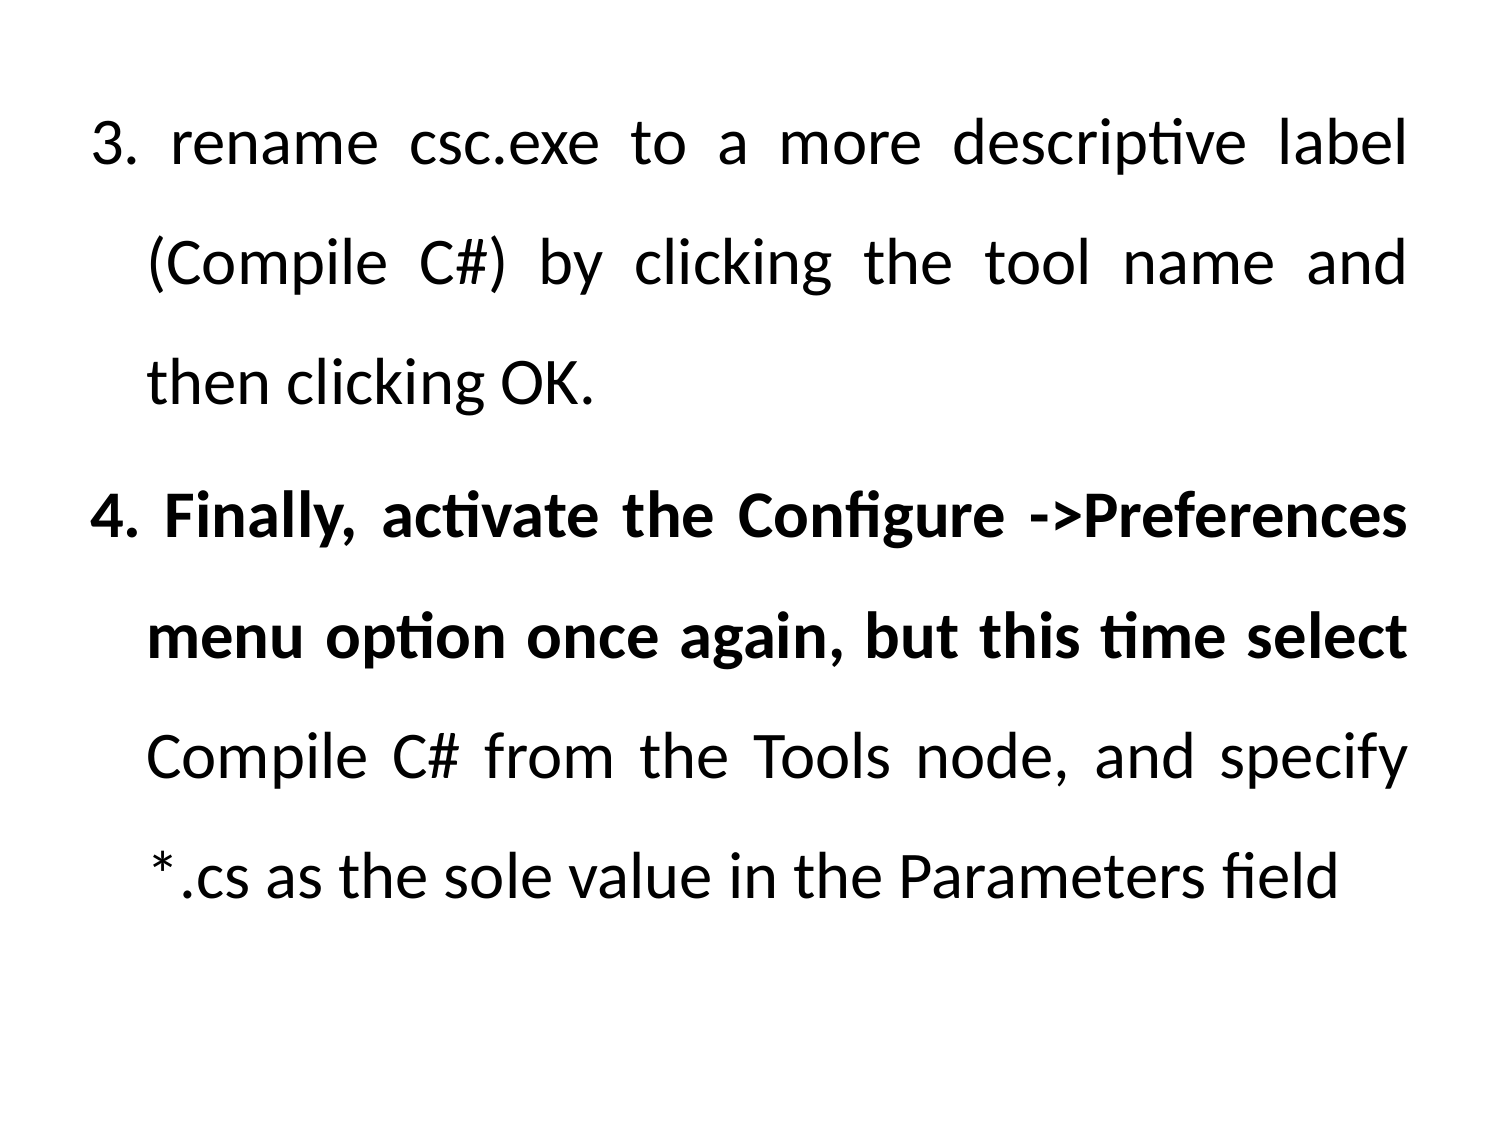

3. rename csc.exe to a more descriptive label (Compile C#) by clicking the tool name and then clicking OK.
4. Finally, activate the Configure ->Preferences menu option once again, but this time select Compile C# from the Tools node, and specify *.cs as the sole value in the Parameters field